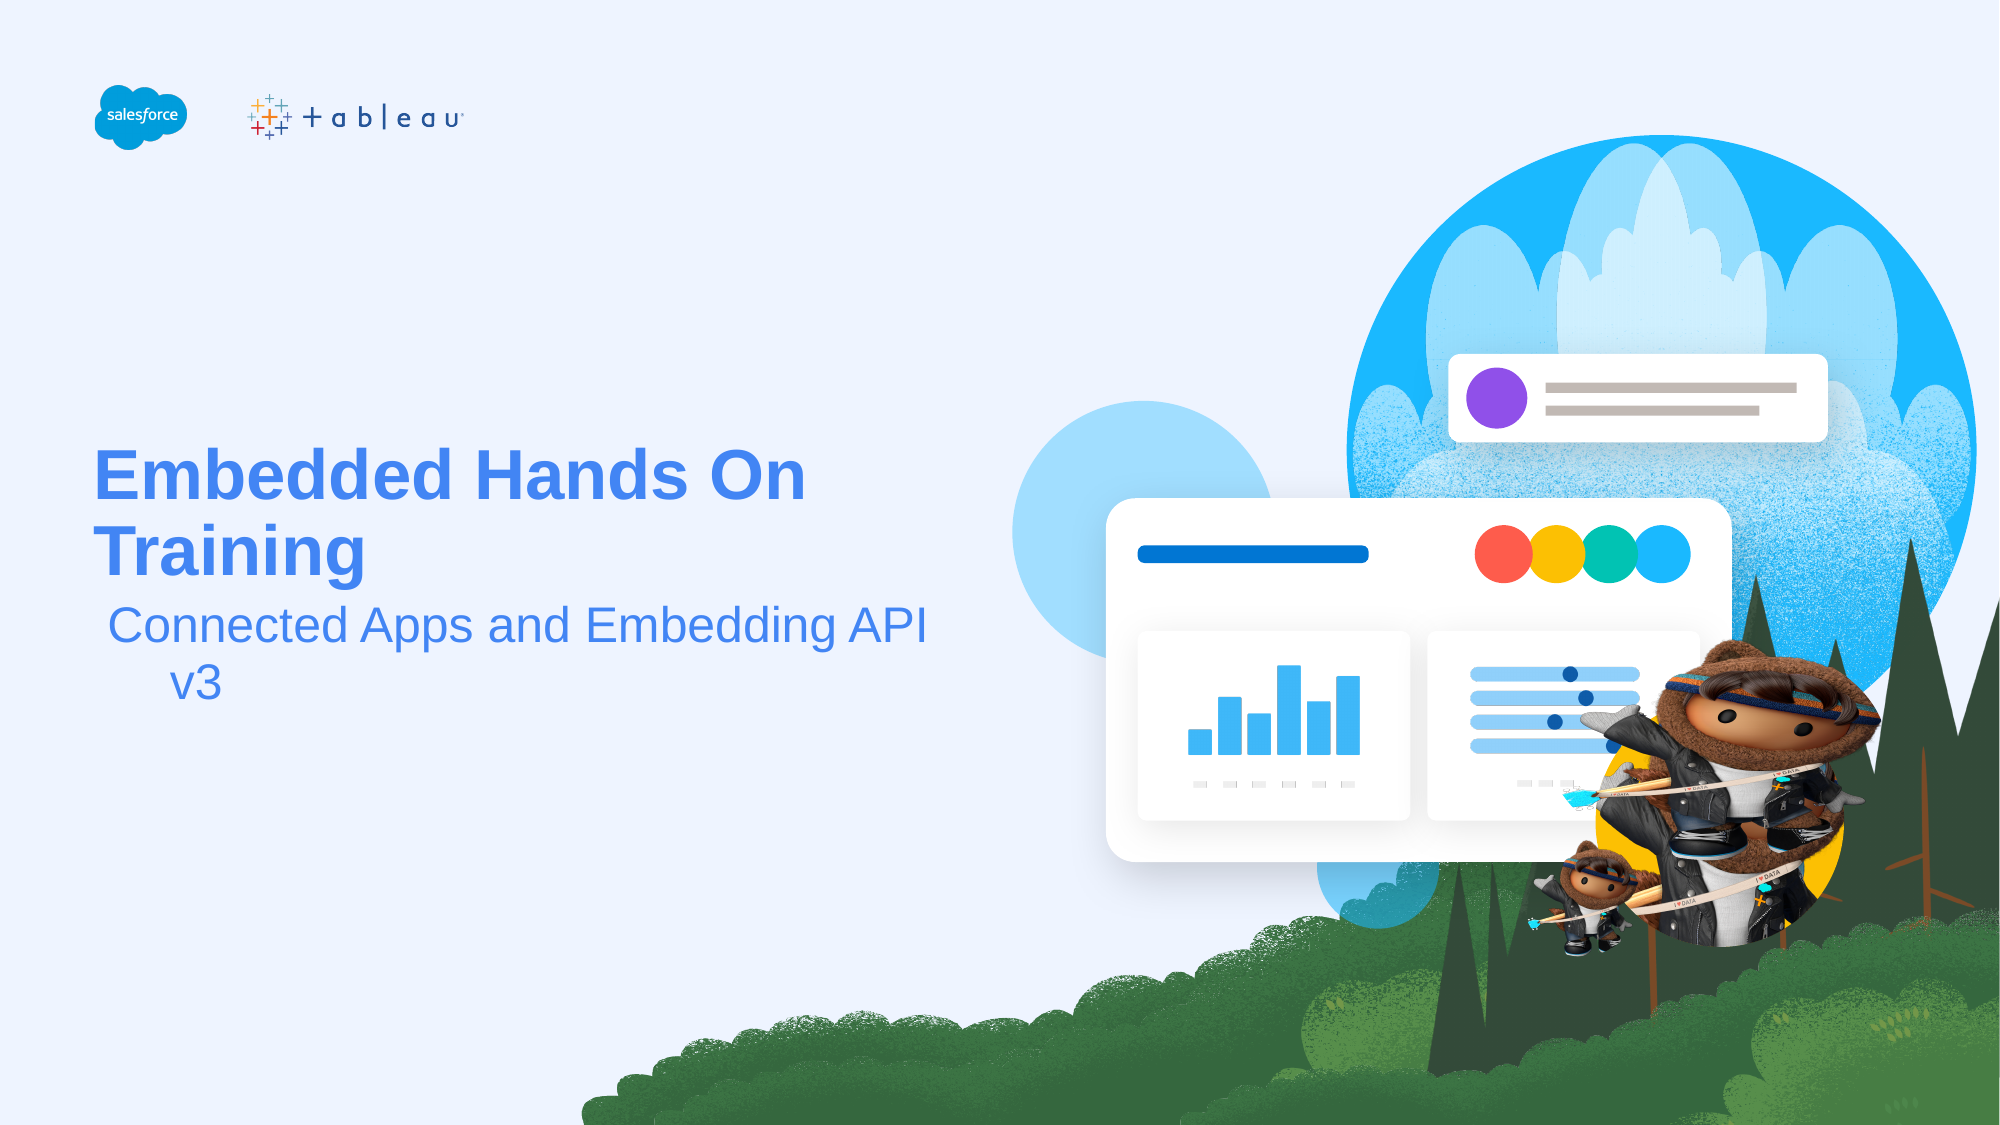

# Embedded Hands On Training
Connected Apps and Embedding API v3